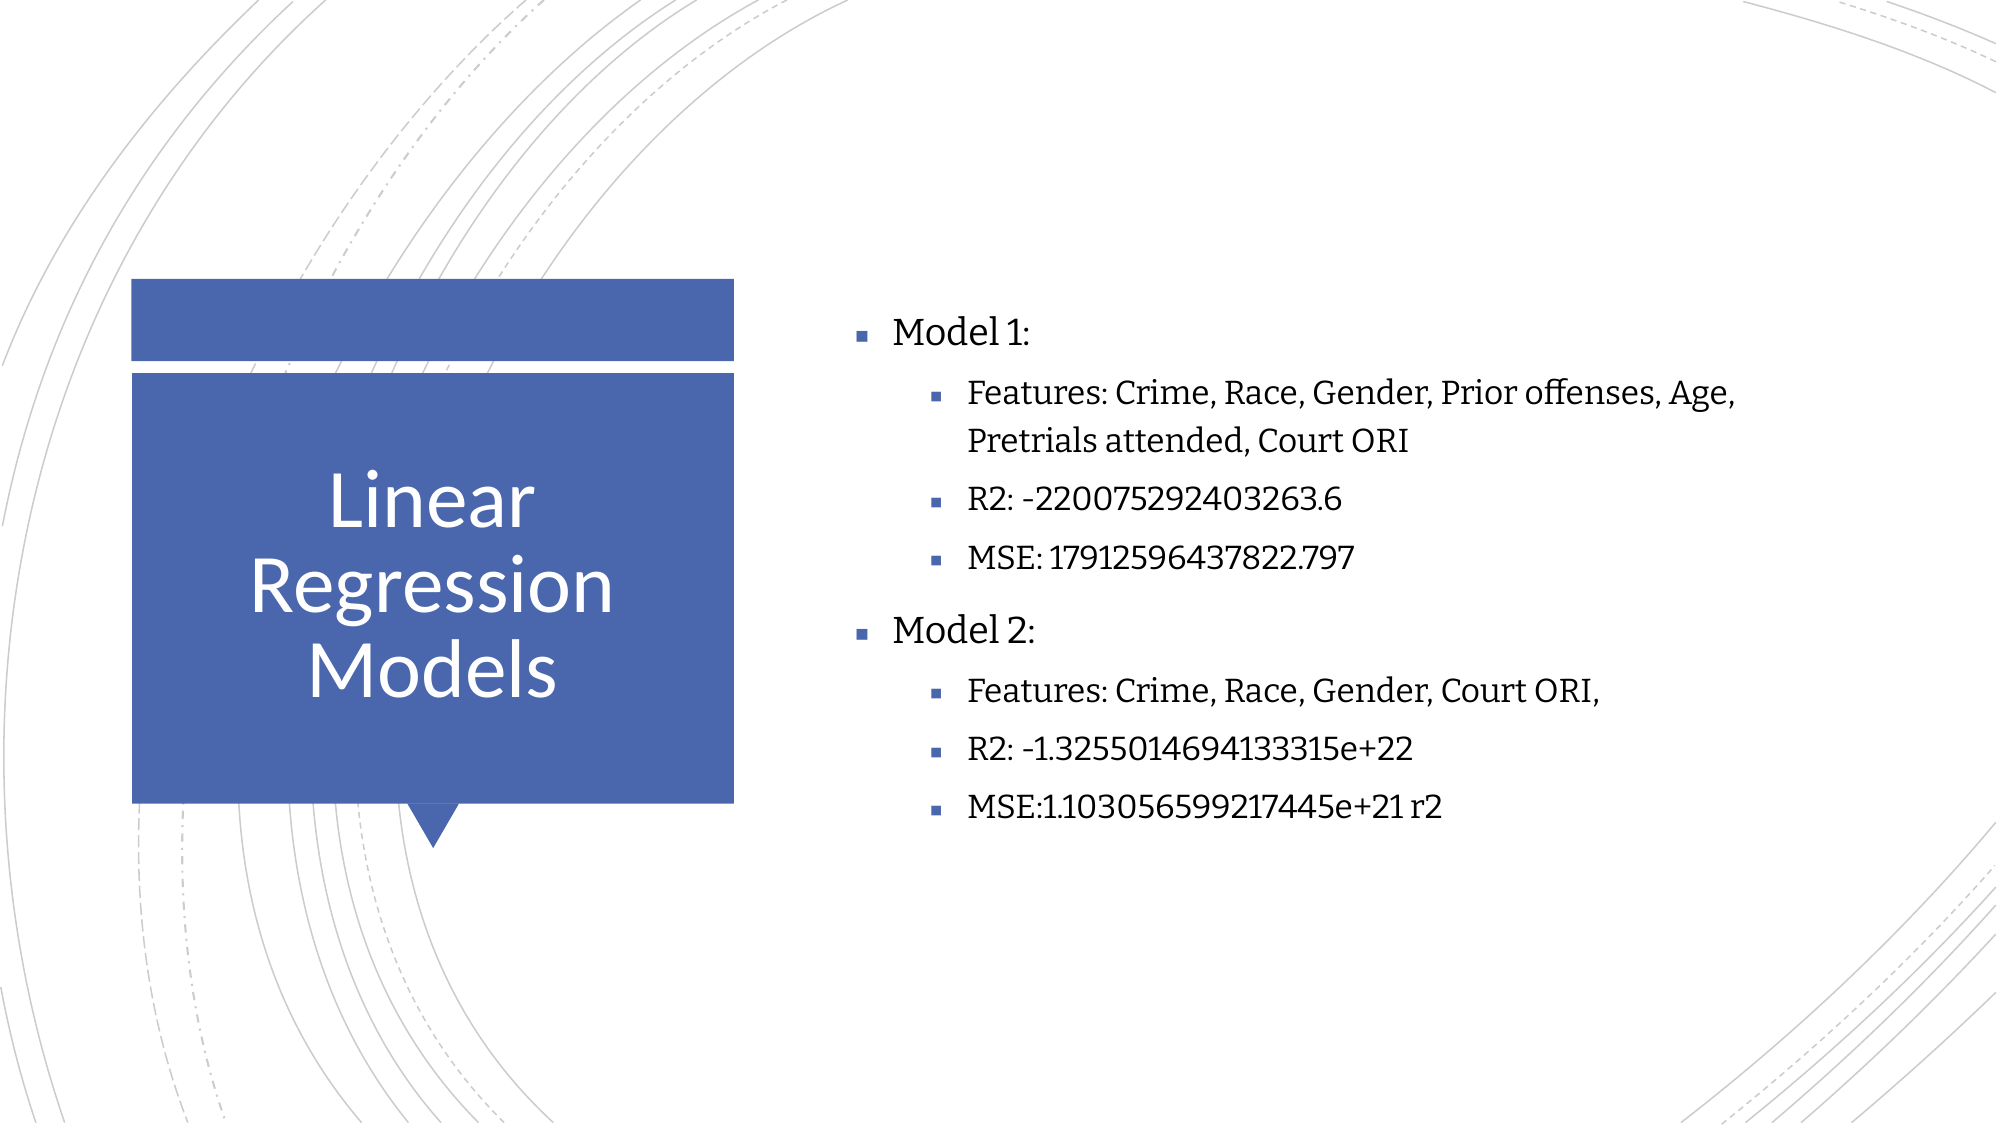

Model 1:
Features: Crime, Race, Gender, Prior offenses, Age, Pretrials attended, Court ORI
R2: -220075292403263.6
MSE: 17912596437822.797
Model 2:
Features: Crime, Race, Gender, Court ORI,
R2: -1.3255014694133315e+22
MSE:1.103056599217445e+21 r2
# Linear Regression Models